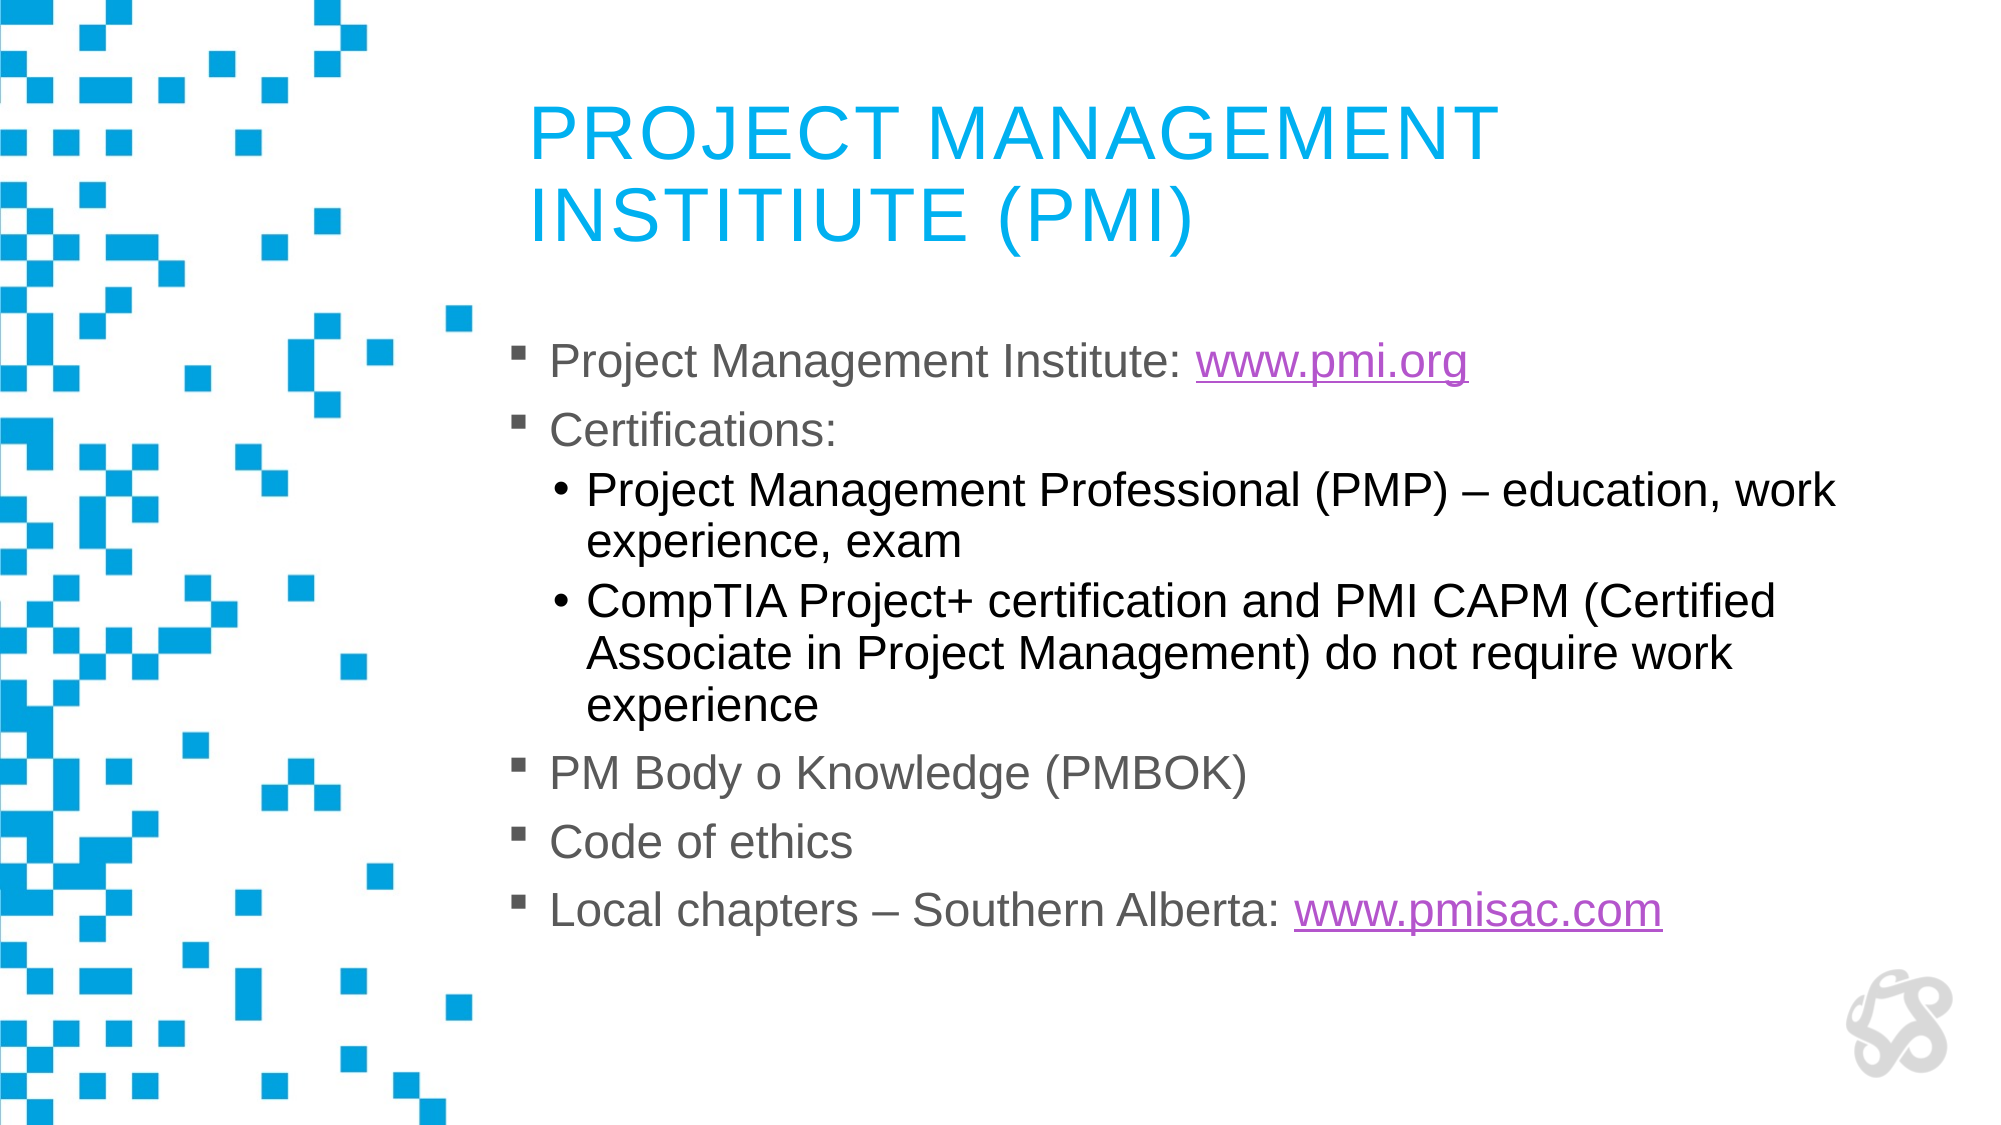

# Project Management InstitIute (PMI)
Project Management Institute: www.pmi.org
Certifications:
Project Management Professional (PMP) – education, work experience, exam
CompTIA Project+ certification and PMI CAPM (Certified Associate in Project Management) do not require work experience
PM Body o Knowledge (PMBOK)
Code of ethics
Local chapters – Southern Alberta: www.pmisac.com